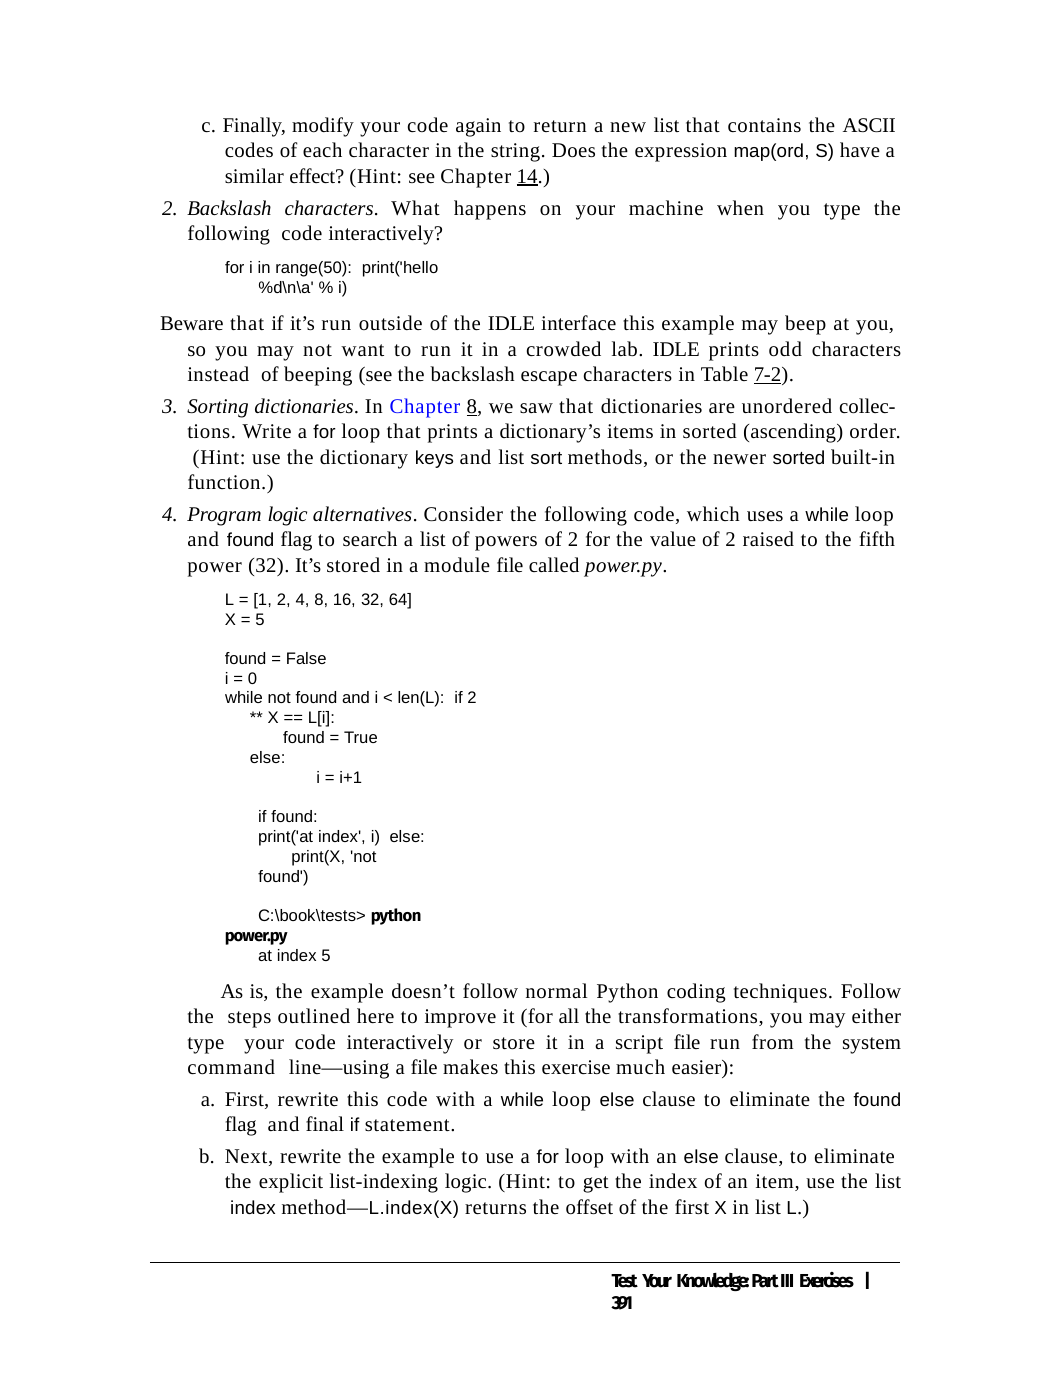

c. Finally, modify your code again to return a new list that contains the ASCII  codes of each character in the string. Does the expression map(ord, S) have a  similar effect? (Hint: see Chapter 14.)
Backslash characters. What happens on your machine when you type the following  code interactively?
for i in range(50):  print('hello %d\n\a' % i)
Beware that if it’s run outside of the IDLE interface this example may beep at you,  so you may not want to run it in a crowded lab. IDLE prints odd characters instead  of beeping (see the backslash escape characters in Table 7-2).
Sorting dictionaries. In Chapter 8, we saw that dictionaries are unordered collec-  tions. Write a for loop that prints a dictionary’s items in sorted (ascending) order.  (Hint: use the dictionary keys and list sort methods, or the newer sorted built-in  function.)
Program logic alternatives. Consider the following code, which uses a while loop  and found flag to search a list of powers of 2 for the value of 2 raised to the fifth  power (32). It’s stored in a module file called power.py.
L = [1, 2, 4, 8, 16, 32, 64]
X = 5

found = False  i = 0
while not found and i < len(L):  if 2 ** X == L[i]:
found = True  else:
i = i+1

if found:
print('at index', i)  else:
print(X, 'not found')

C:\book\tests> python power.py
at index 5
As is, the example doesn’t follow normal Python coding techniques. Follow the  steps outlined here to improve it (for all the transformations, you may either type  your code interactively or store it in a script file run from the system command  line—using a file makes this exercise much easier):
First, rewrite this code with a while loop else clause to eliminate the found flag  and final if statement.
Next, rewrite the example to use a for loop with an else clause, to eliminate  the explicit list-indexing logic. (Hint: to get the index of an item, use the list  index method—L.index(X) returns the offset of the first X in list L.)

Test Your Knowledge: Part III Exercises  | 391